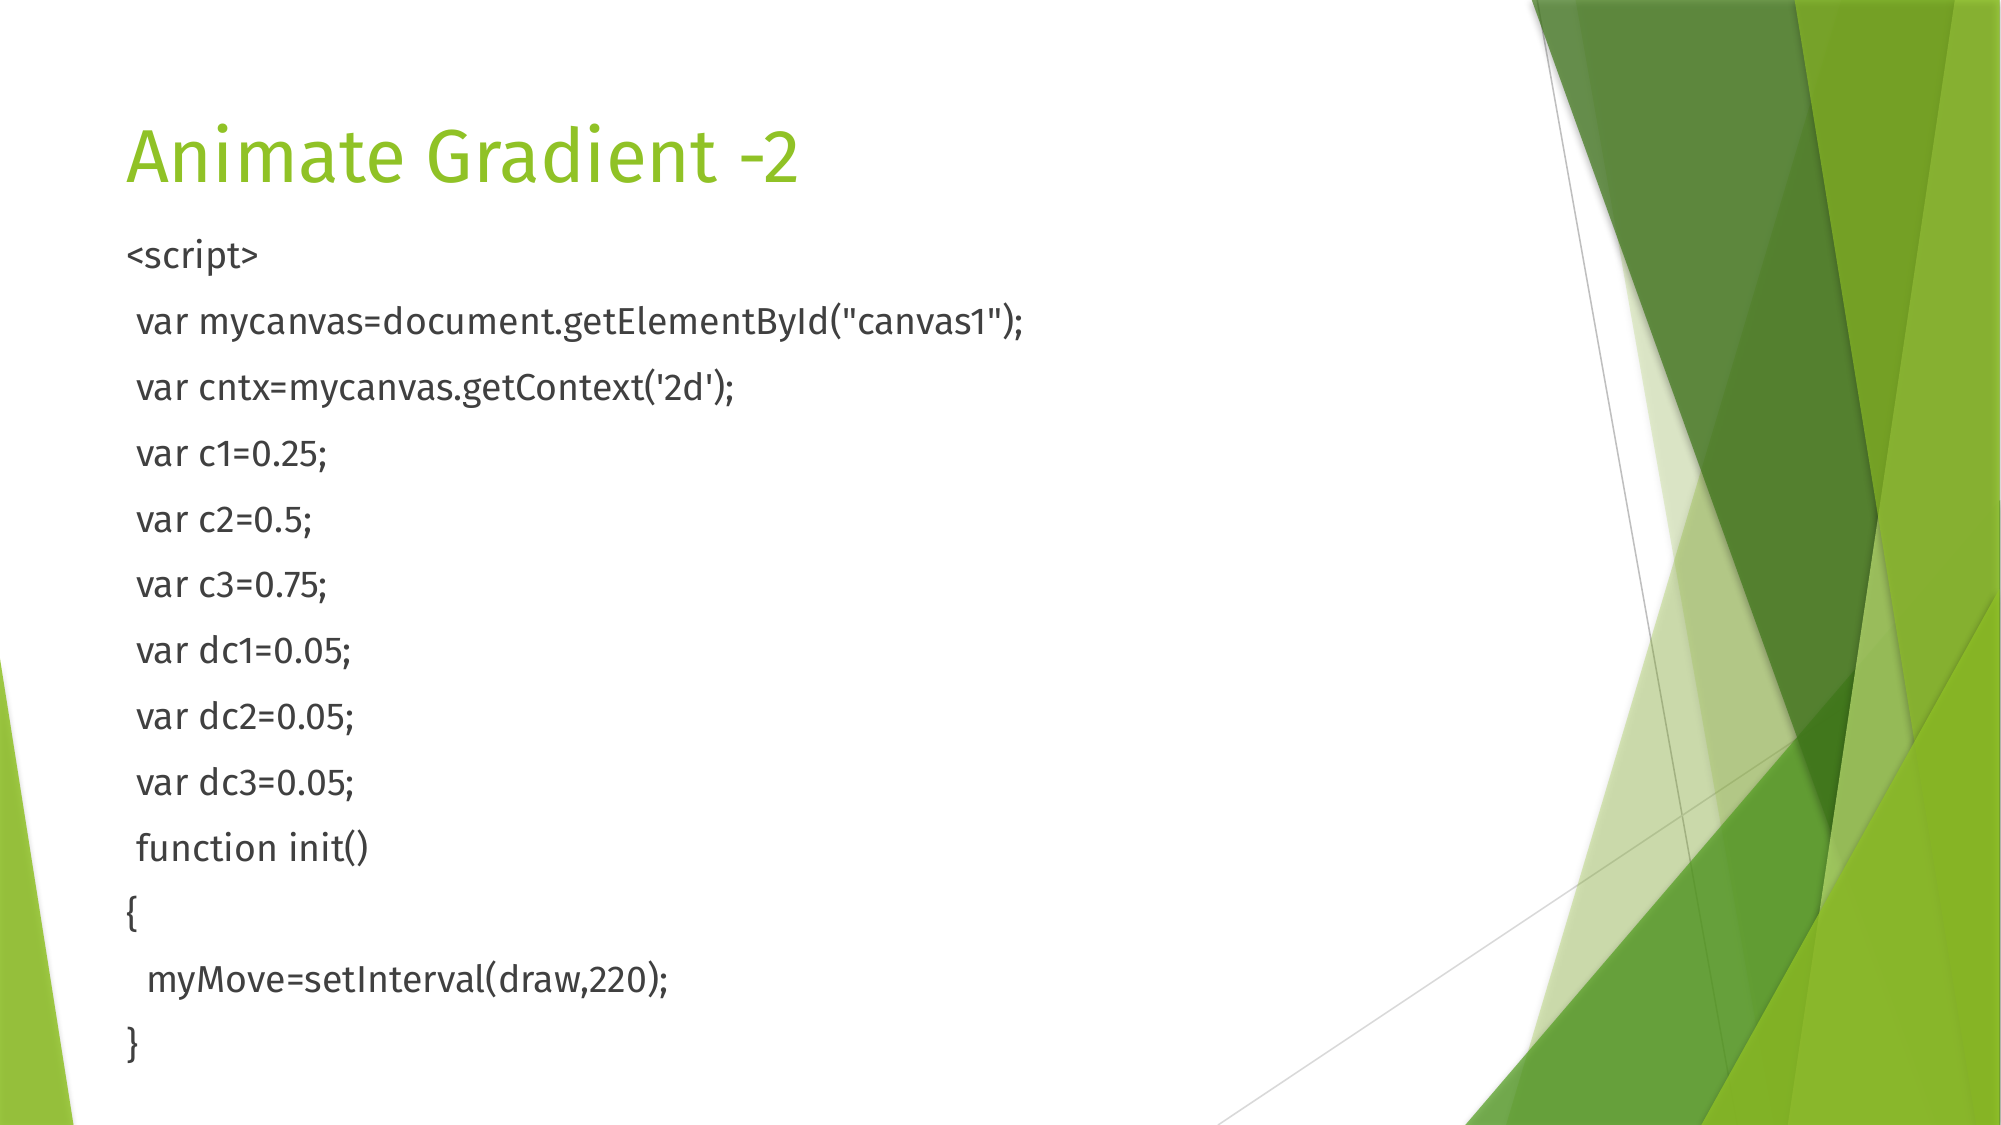

# Animate Gradient -2
<script>
 var mycanvas=document.getElementById("canvas1");
 var cntx=mycanvas.getContext('2d');
 var c1=0.25;
 var c2=0.5;
 var c3=0.75;
 var dc1=0.05;
 var dc2=0.05;
 var dc3=0.05;
 function init()
{
  myMove=setInterval(draw,220);
}